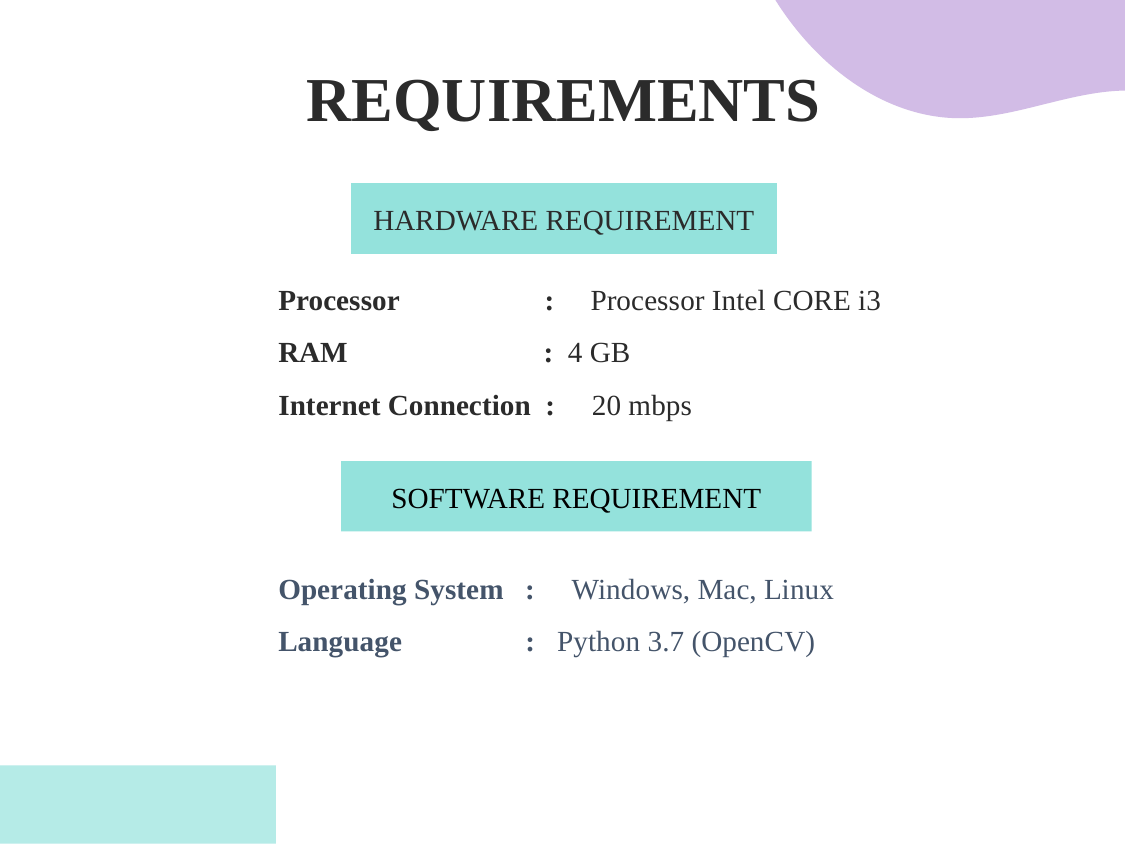

# REQUIREMENTS
HARDWARE REQUIREMENT

Processor                    :     Processor Intel CORE i3
RAM                           :  4 GB
Internet Connection  :     20 mbps
SOFTWARE REQUIREMENT
Operating System   :     Windows, Mac, Linux
Language                 :   Python 3.7 (OpenCV)